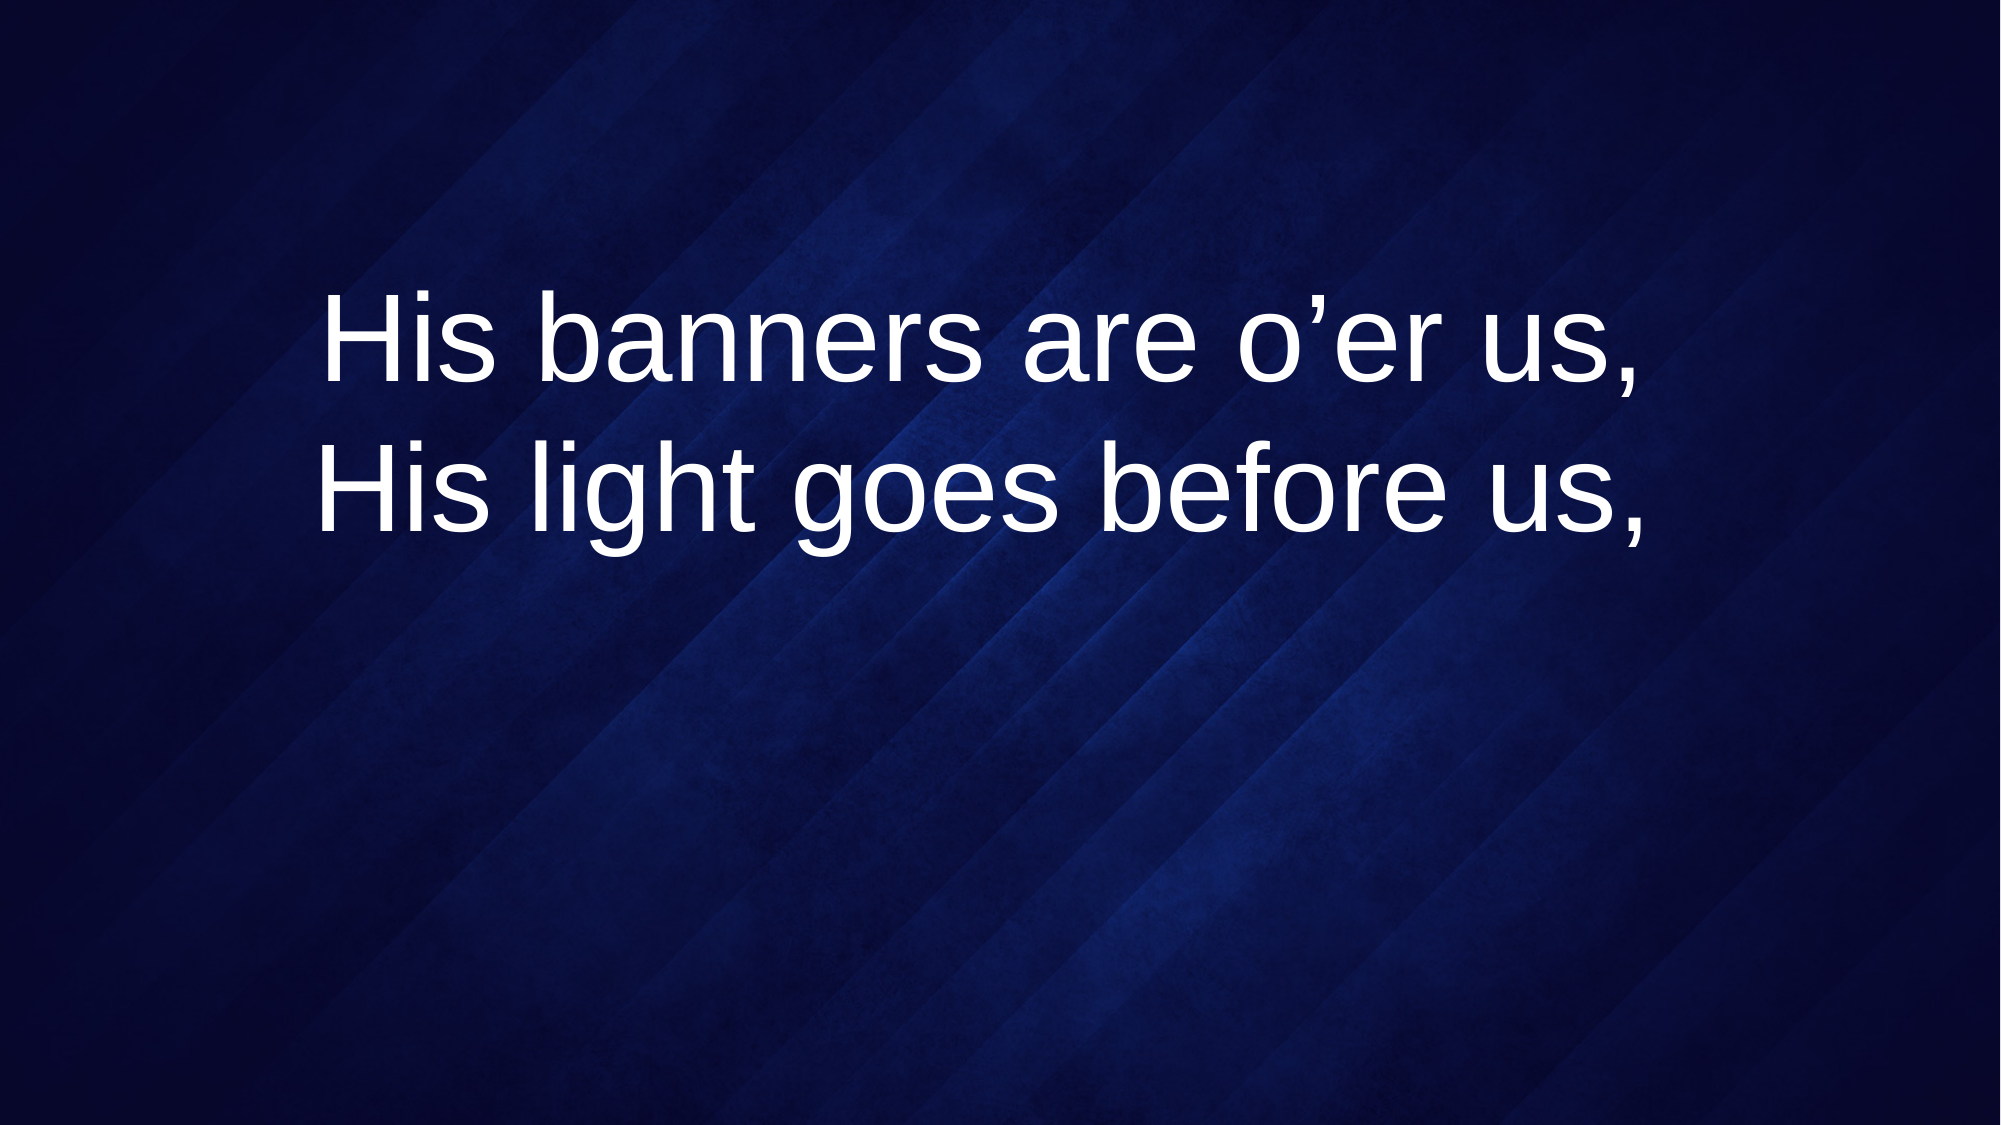

# His banners are o’er us, His light goes before us,